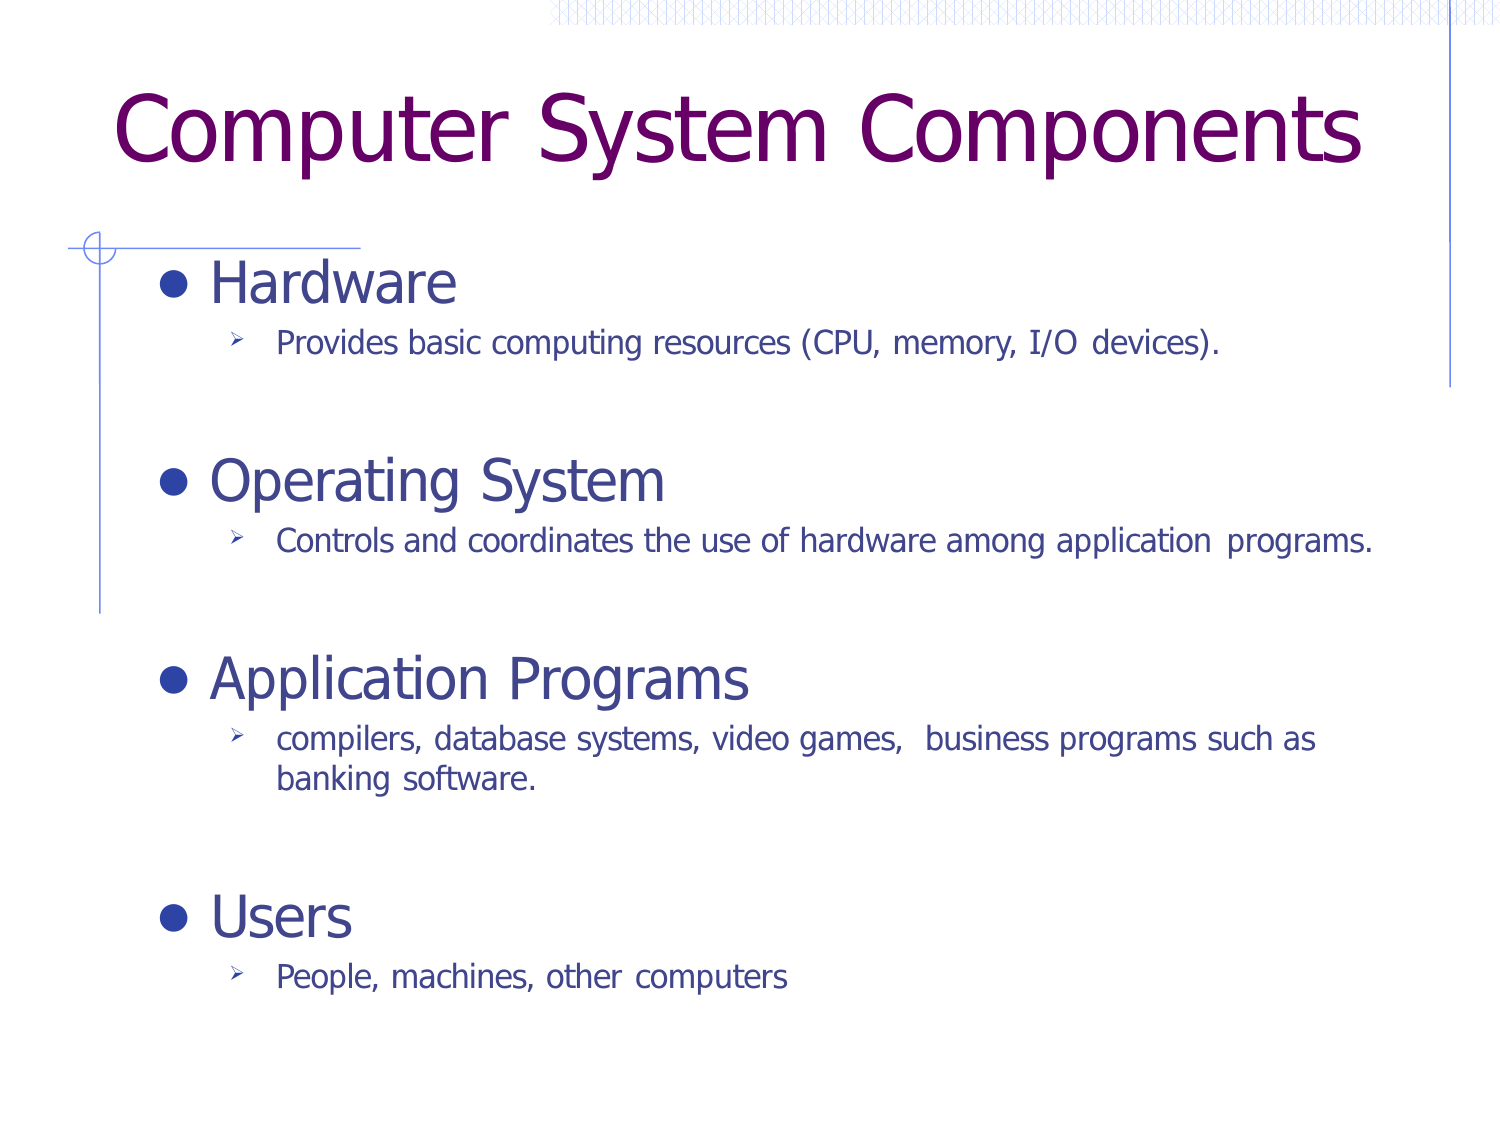

# Computer System Components
Hardware
Provides basic computing resources (CPU, memory, I/O devices).

Operating System
Controls and coordinates the use of hardware among application programs.

Application Programs
compilers, database systems, video games,  business programs such as banking software.

Users
People, machines, other computers